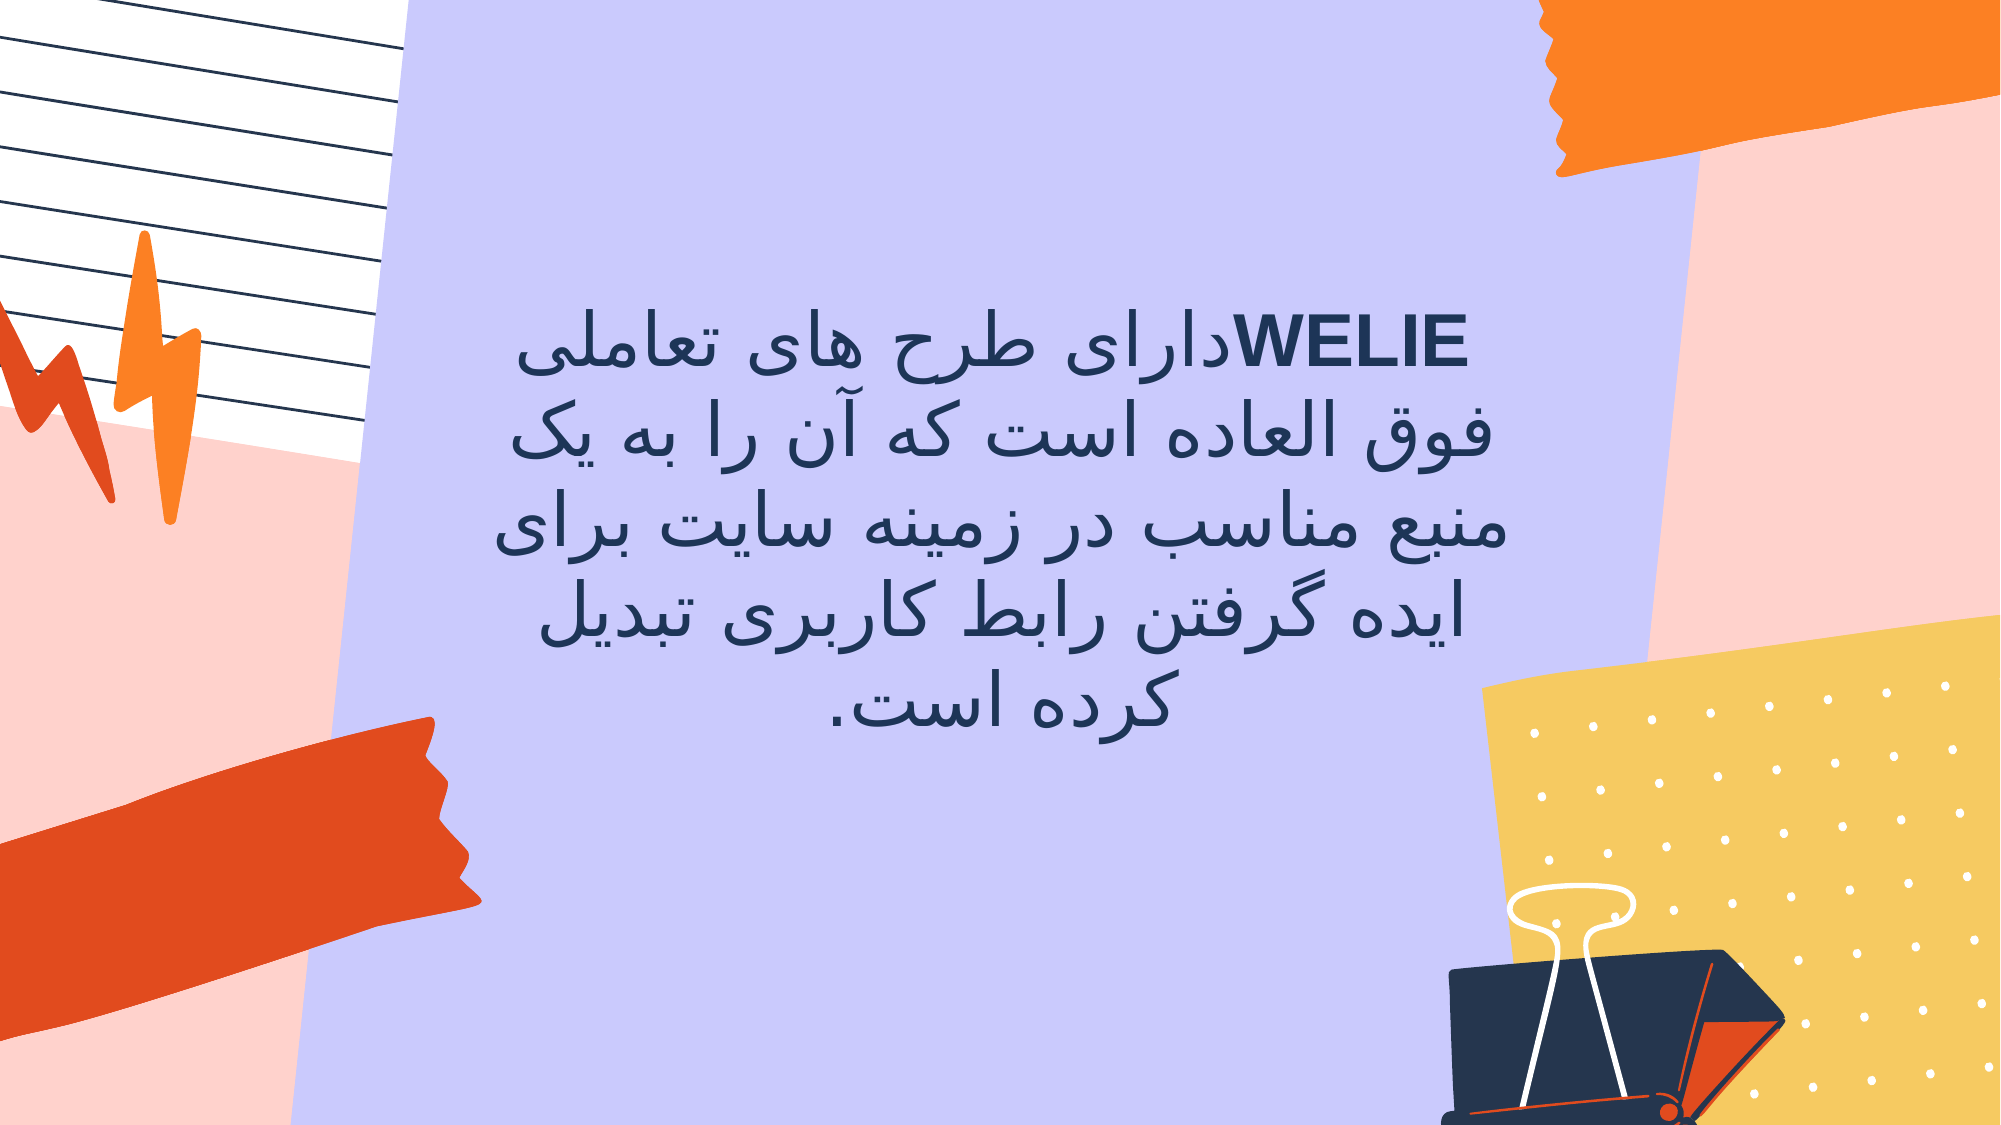

WELIEدارای طرح های تعاملی فوق العاده است که آن را به یک منبع مناسب در زمینه سایت برای ایده گرفتن رابط کاربری تبدیل کرده است.